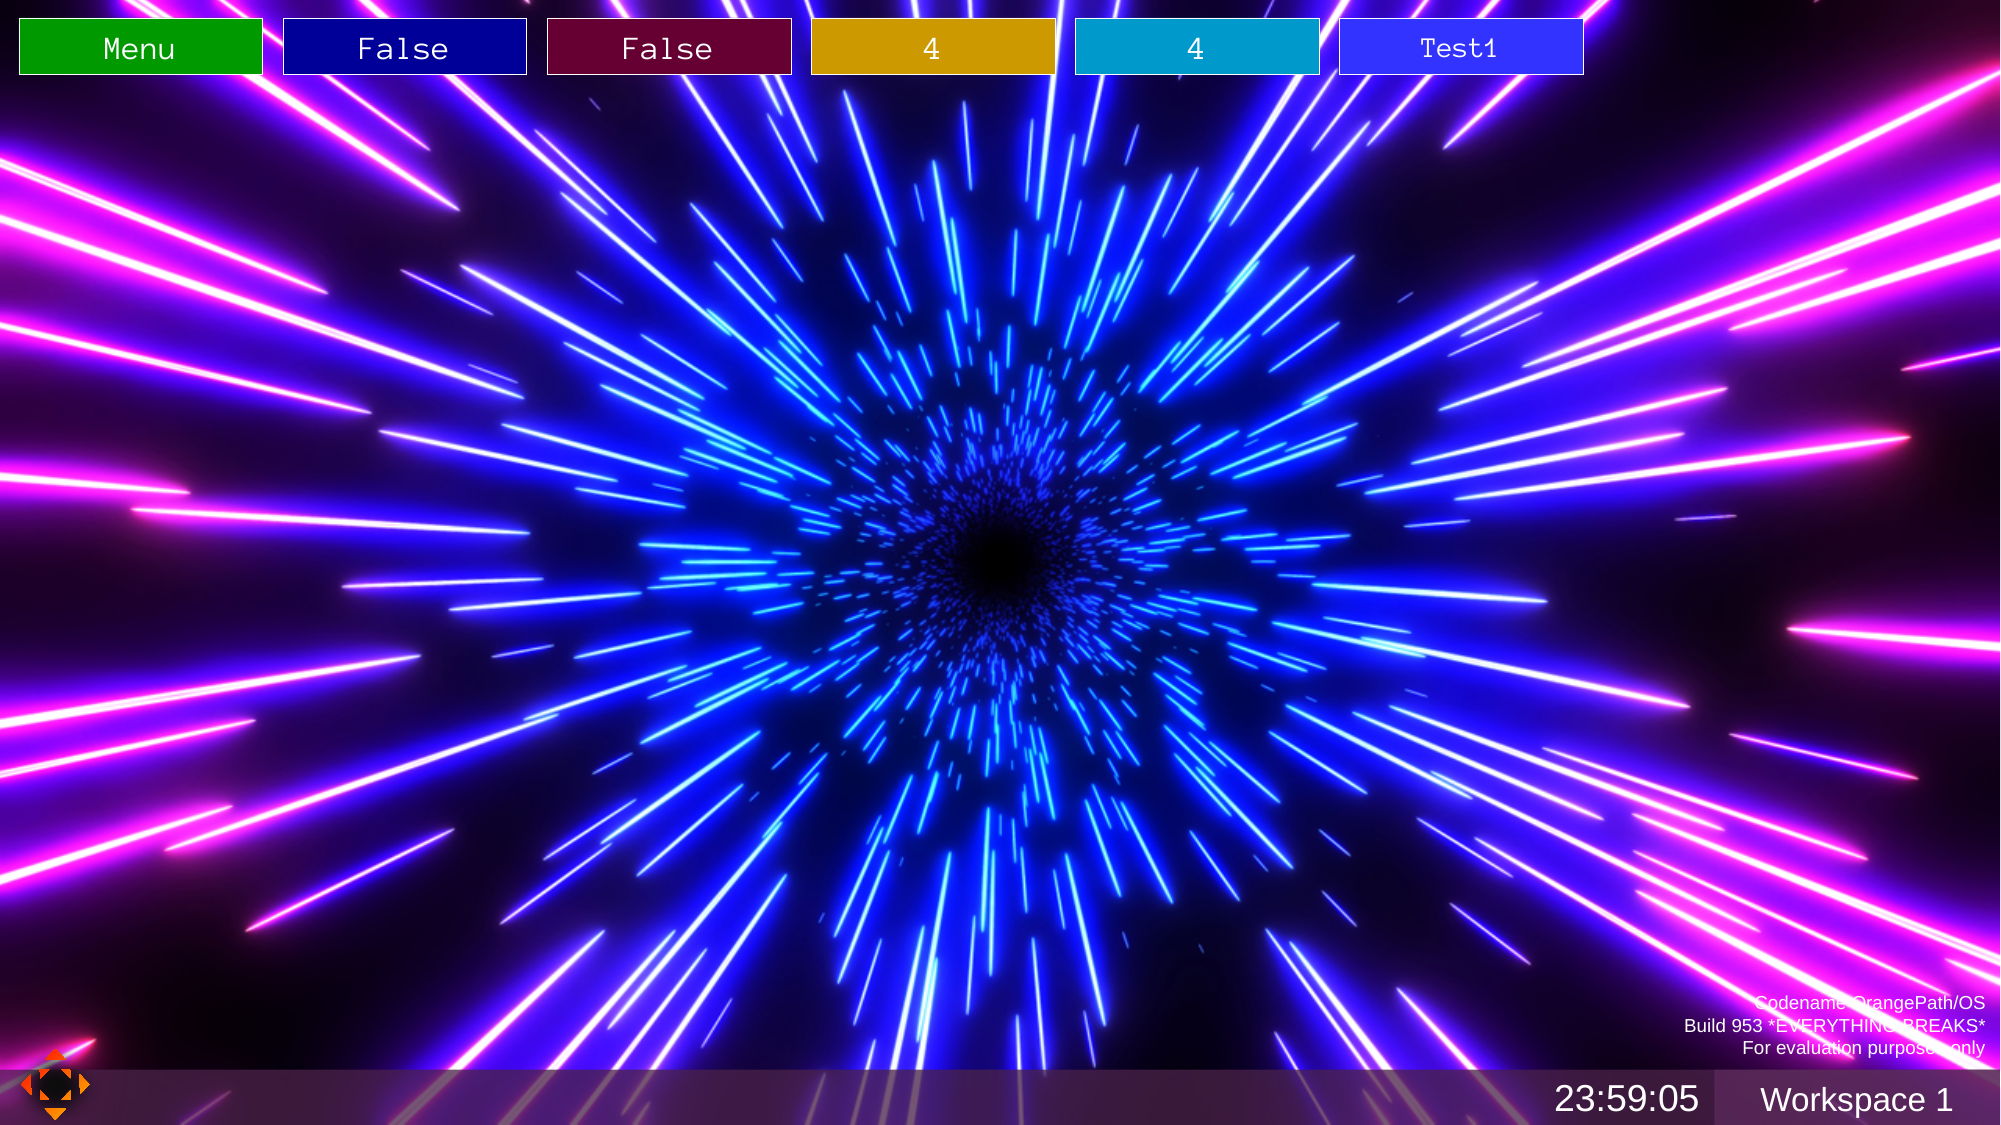

4
Test1
4
False
False
Menu
Codename OrangePath/OS
Build 953 *EVERYTHING BREAKS*
For evaluation purposes only

23:59:05
AppName

Workspace 1